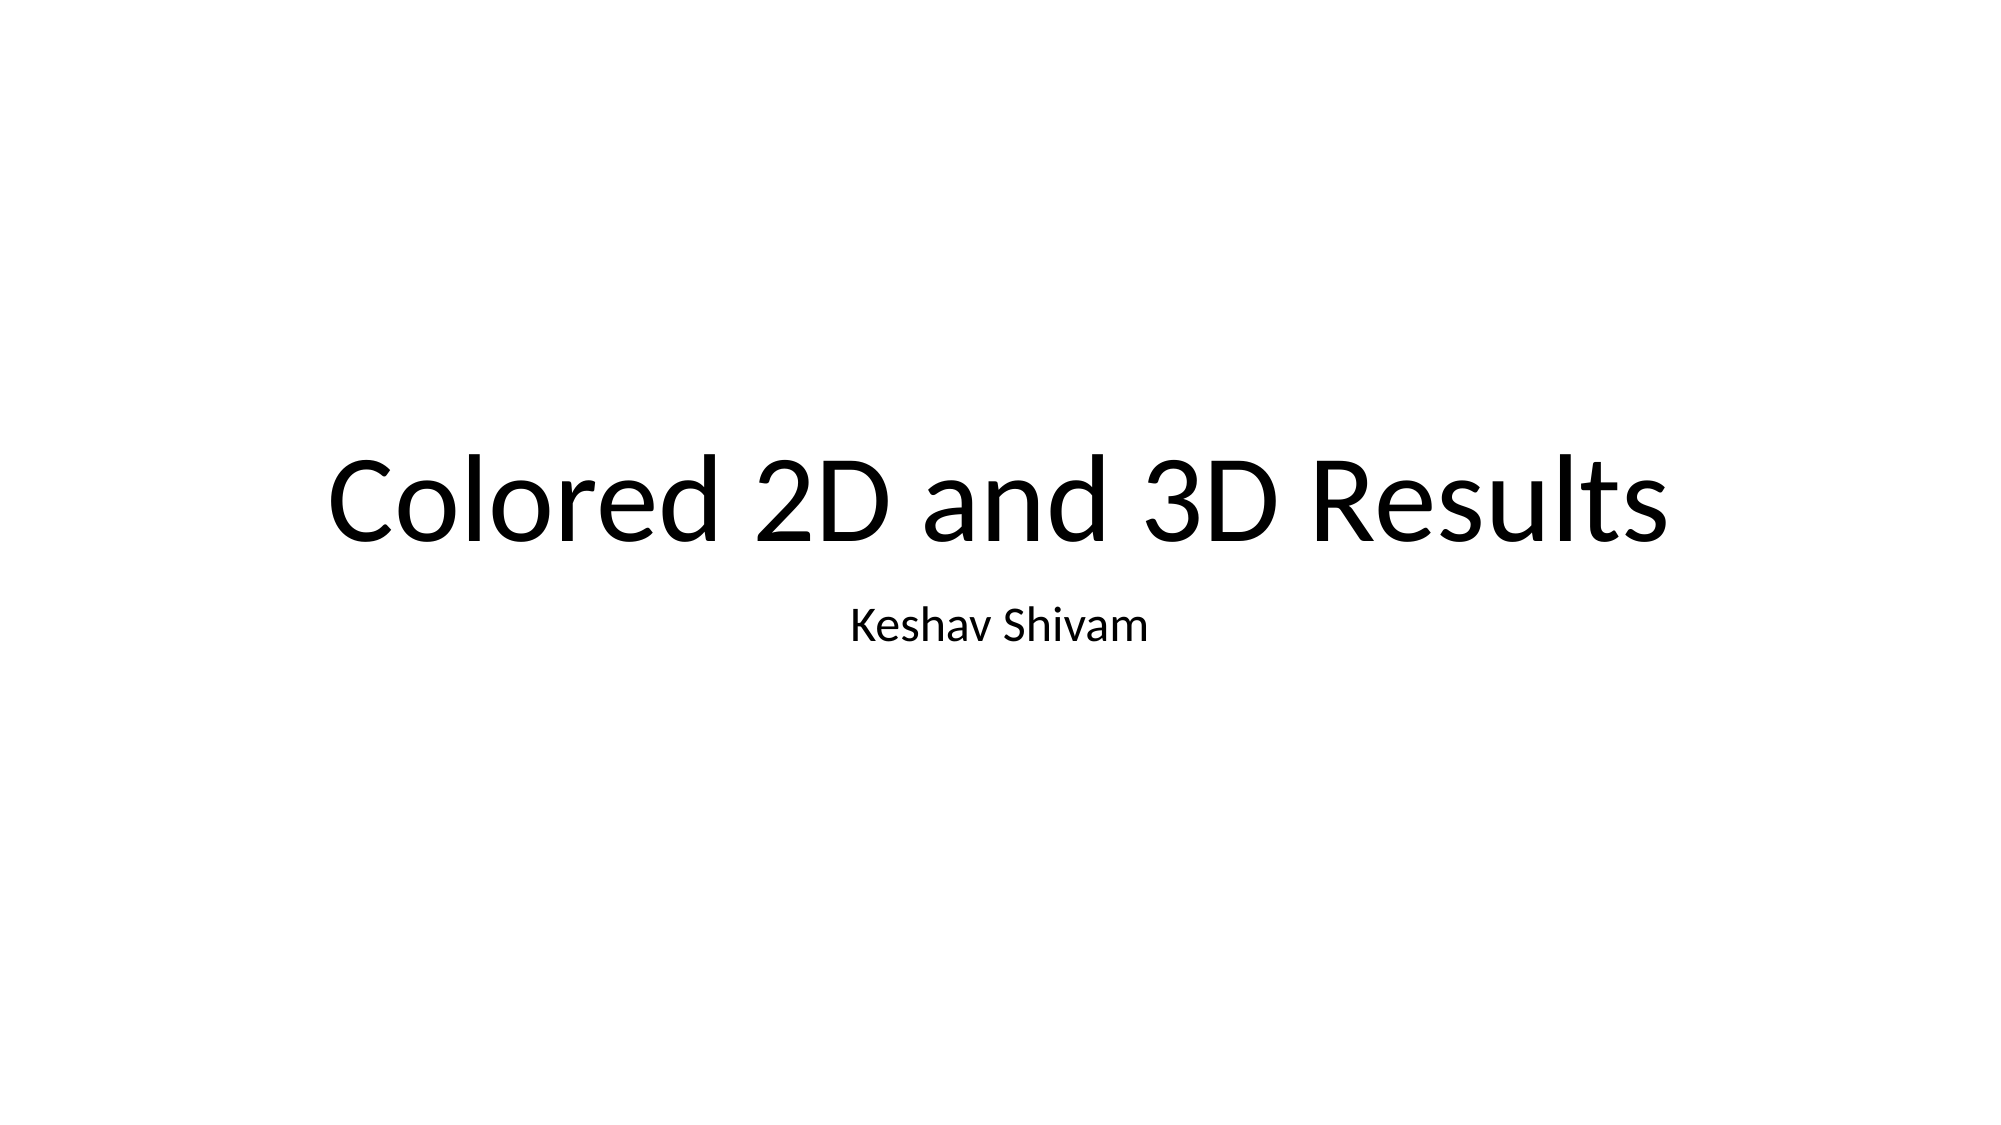

# Colored 2D and 3D Results
Keshav Shivam